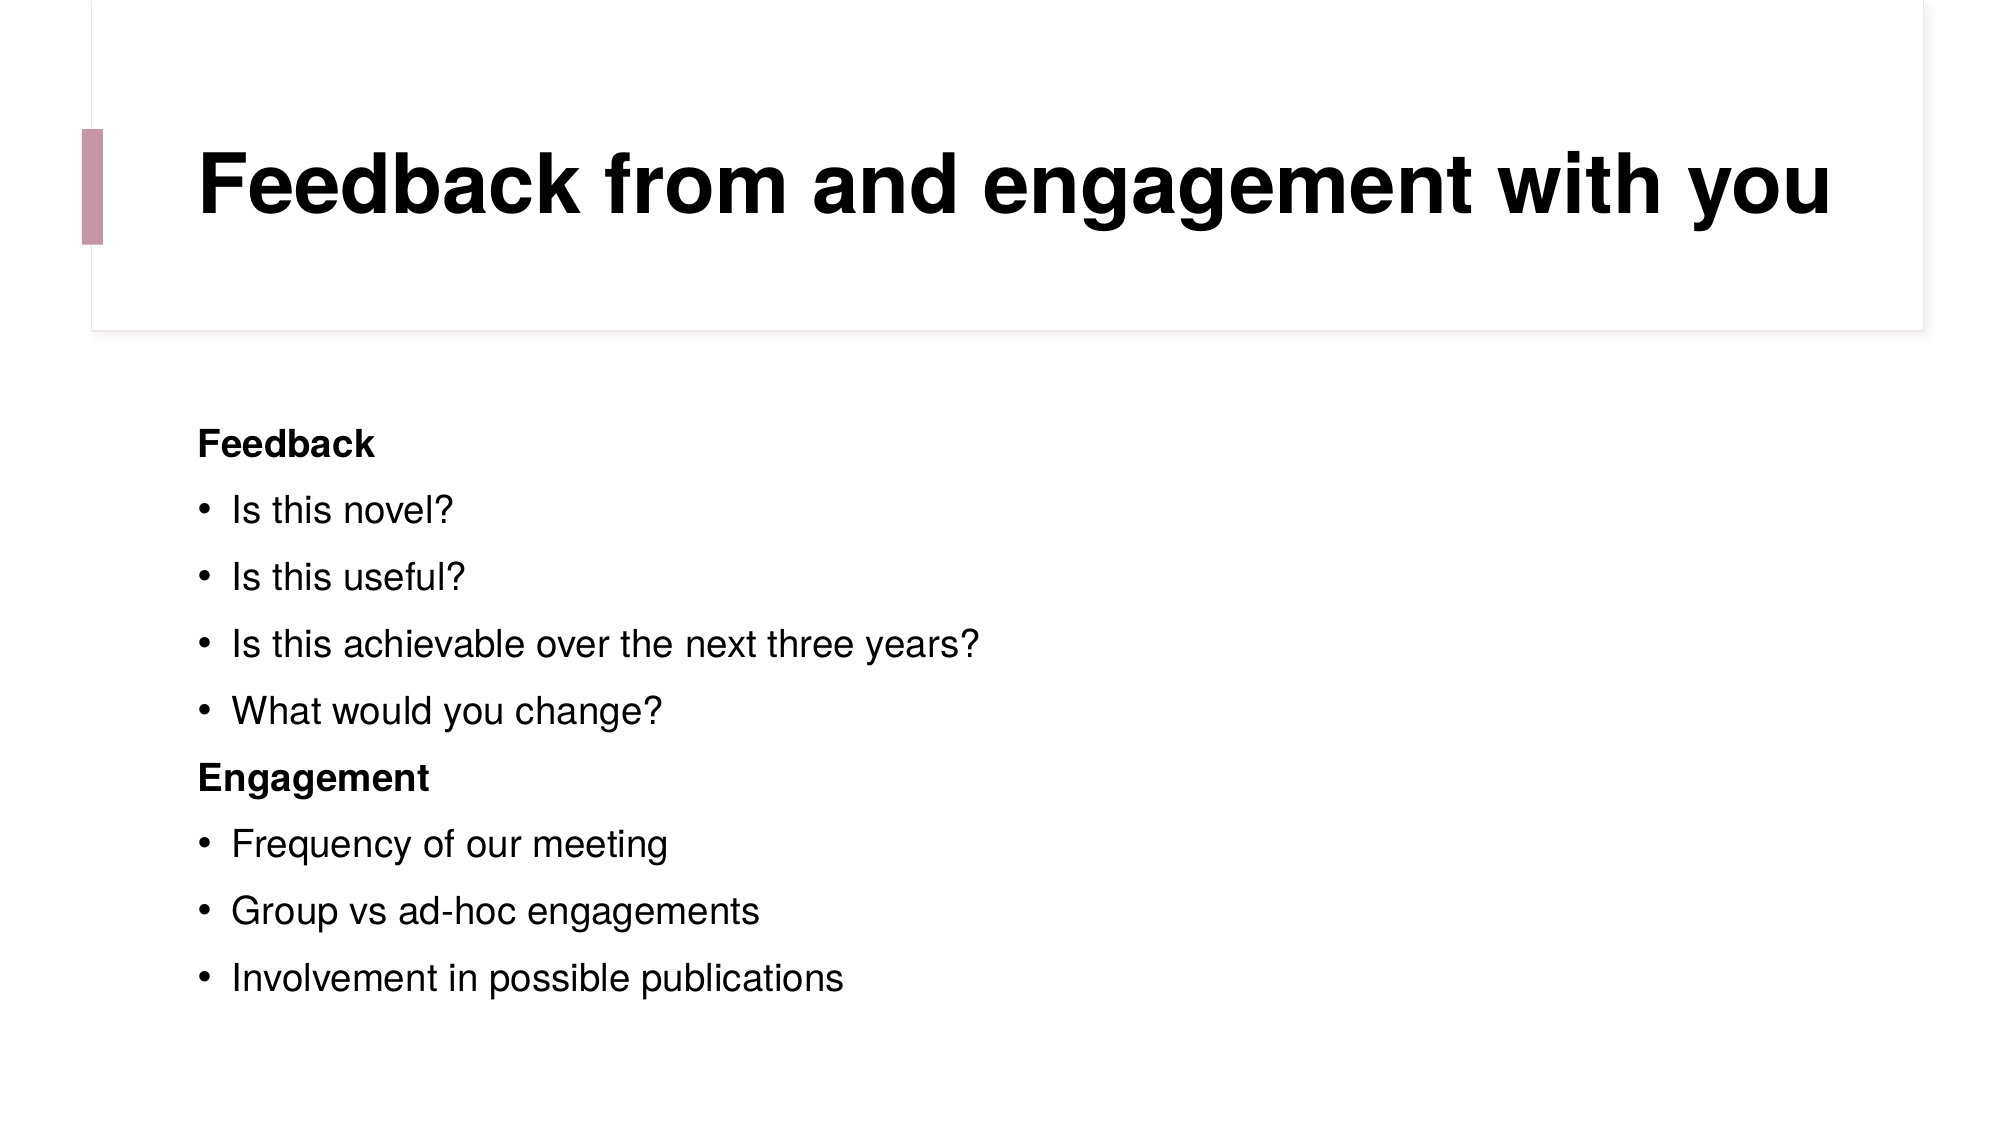

# Feedback from and engagement with you
Feedback
Is this novel?
Is this useful?
Is this achievable over the next three years?
What would you change?
Engagement
Frequency of our meeting
Group vs ad-hoc engagements
Involvement in possible publications